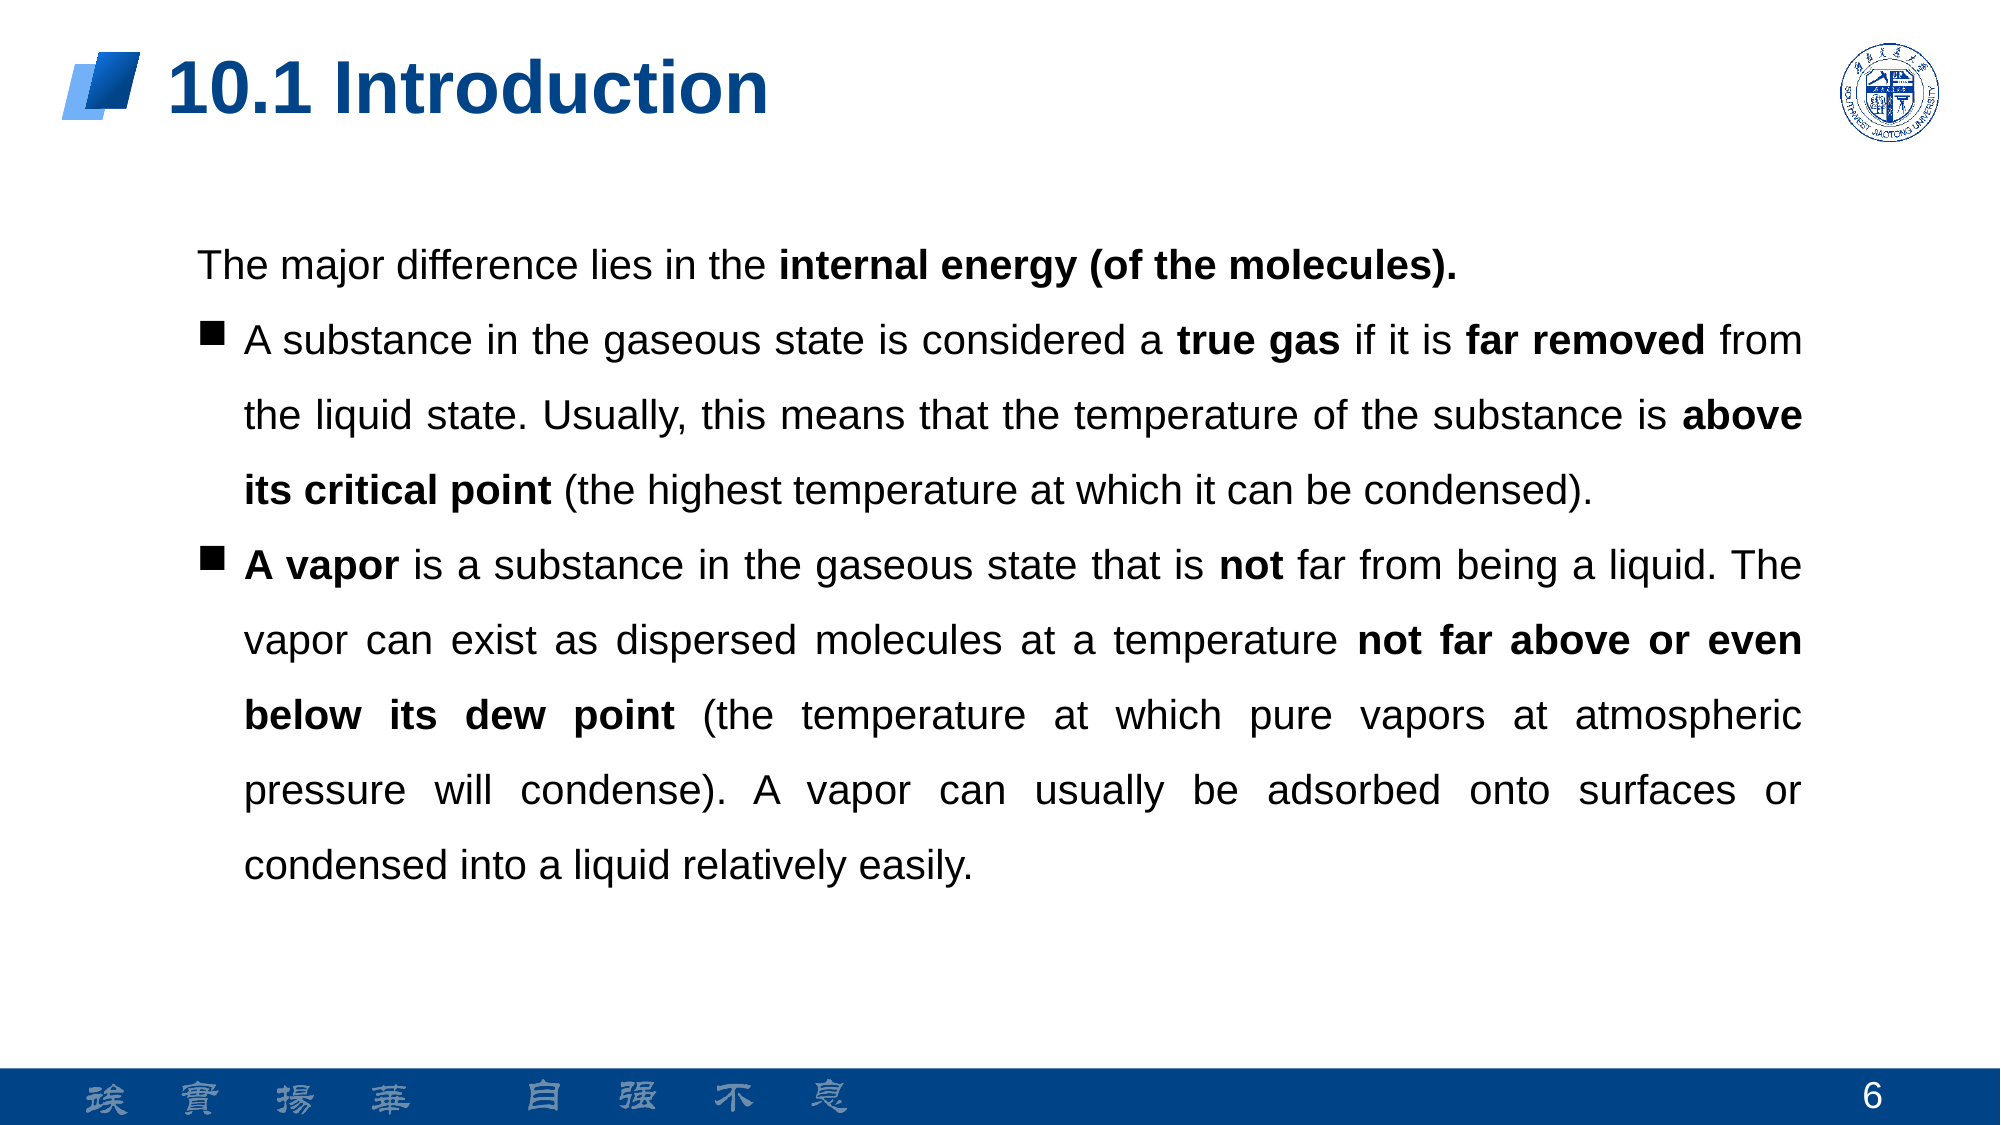

10.1 Introduction

The major difference lies in the internal energy (of the molecules).
A substance in the gaseous state is considered a true gas if it is far removed from the liquid state. Usually, this means that the temperature of the substance is above its critical point (the highest temperature at which it can be condensed).
A vapor is a substance in the gaseous state that is not far from being a liquid. The vapor can exist as dispersed molecules at a temperature not far above or even below its dew point (the temperature at which pure vapors at atmospheric pressure will condense). A vapor can usually be adsorbed onto surfaces or condensed into a liquid relatively easily.